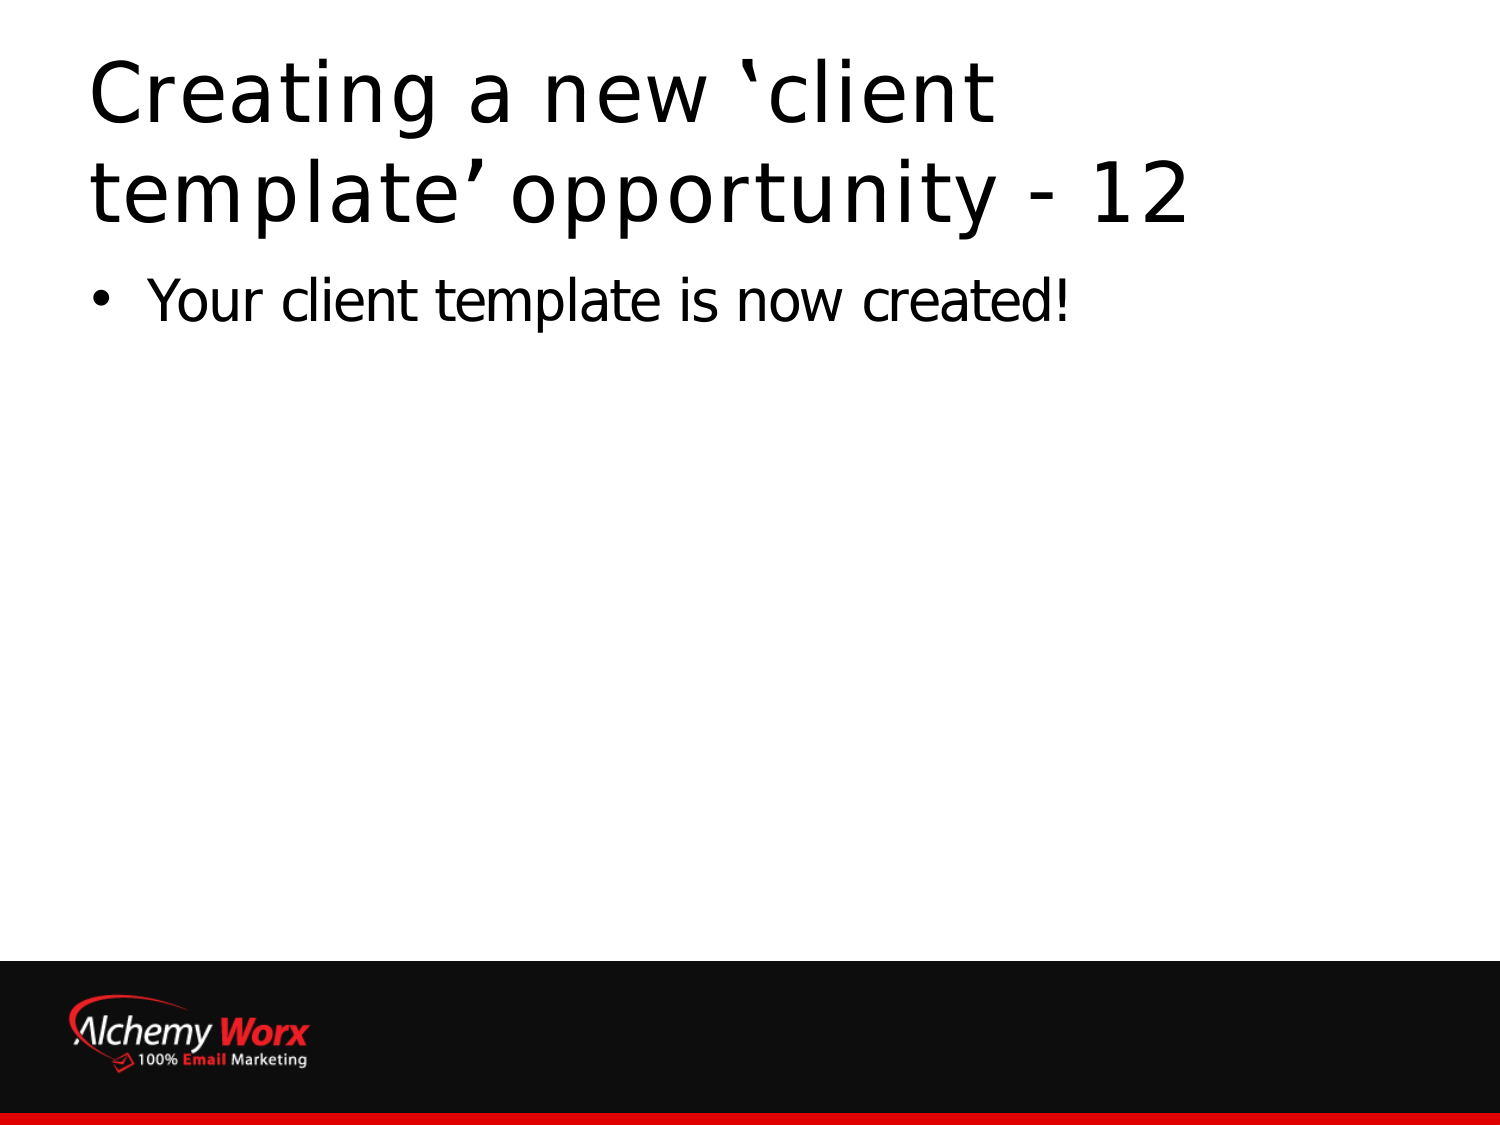

# Creating a new ‘client template’ opportunity - 12
Your client template is now created!